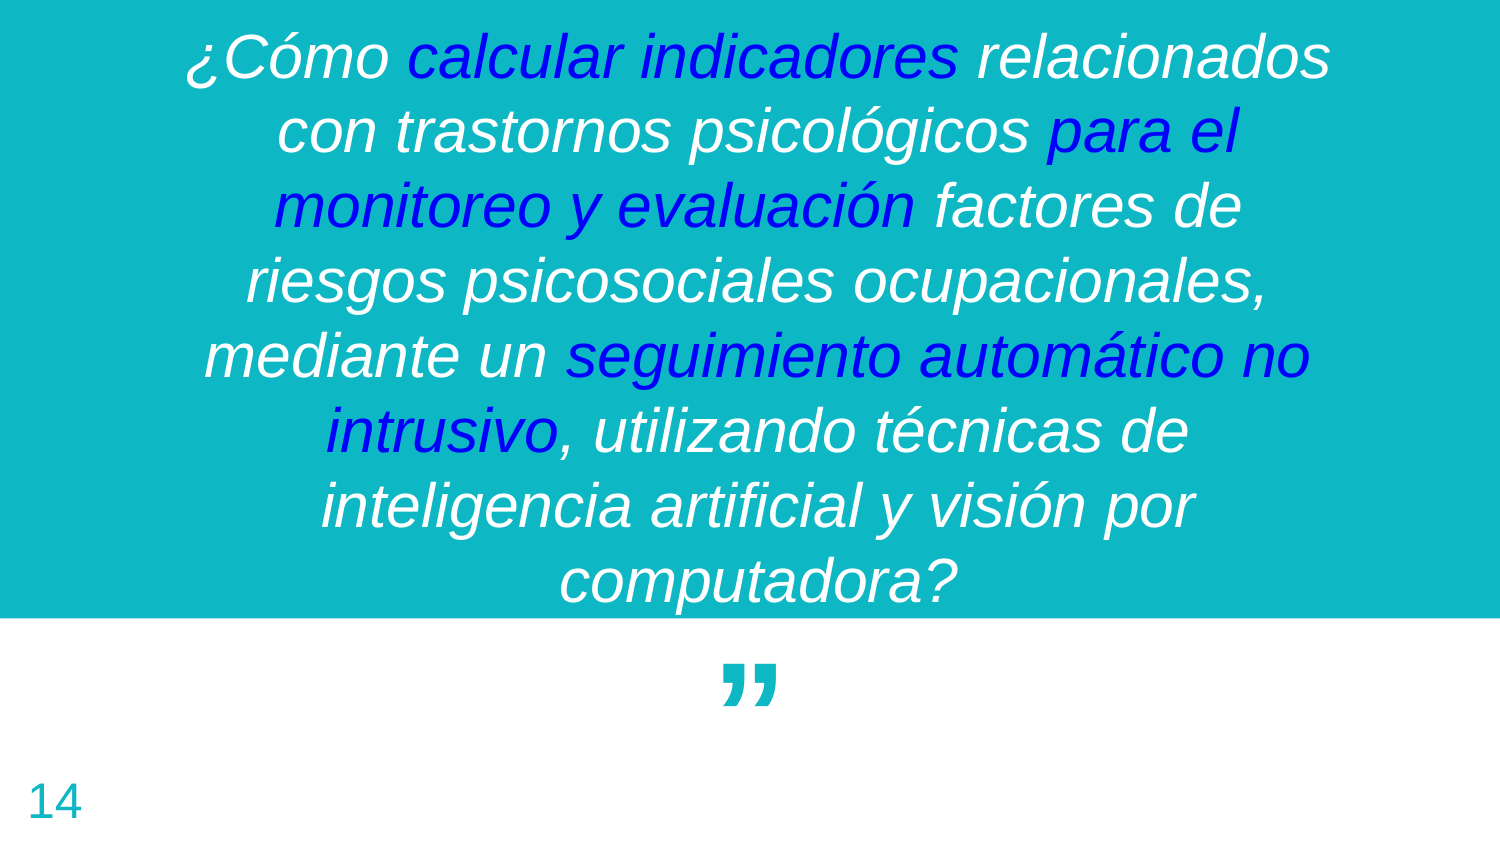

¿Cómo calcular indicadores relacionados con trastornos psicológicos para el monitoreo y evaluación factores de riesgos psicosociales ocupacionales, mediante un seguimiento automático no intrusivo, utilizando técnicas de inteligencia artificial y visión por computadora?

14